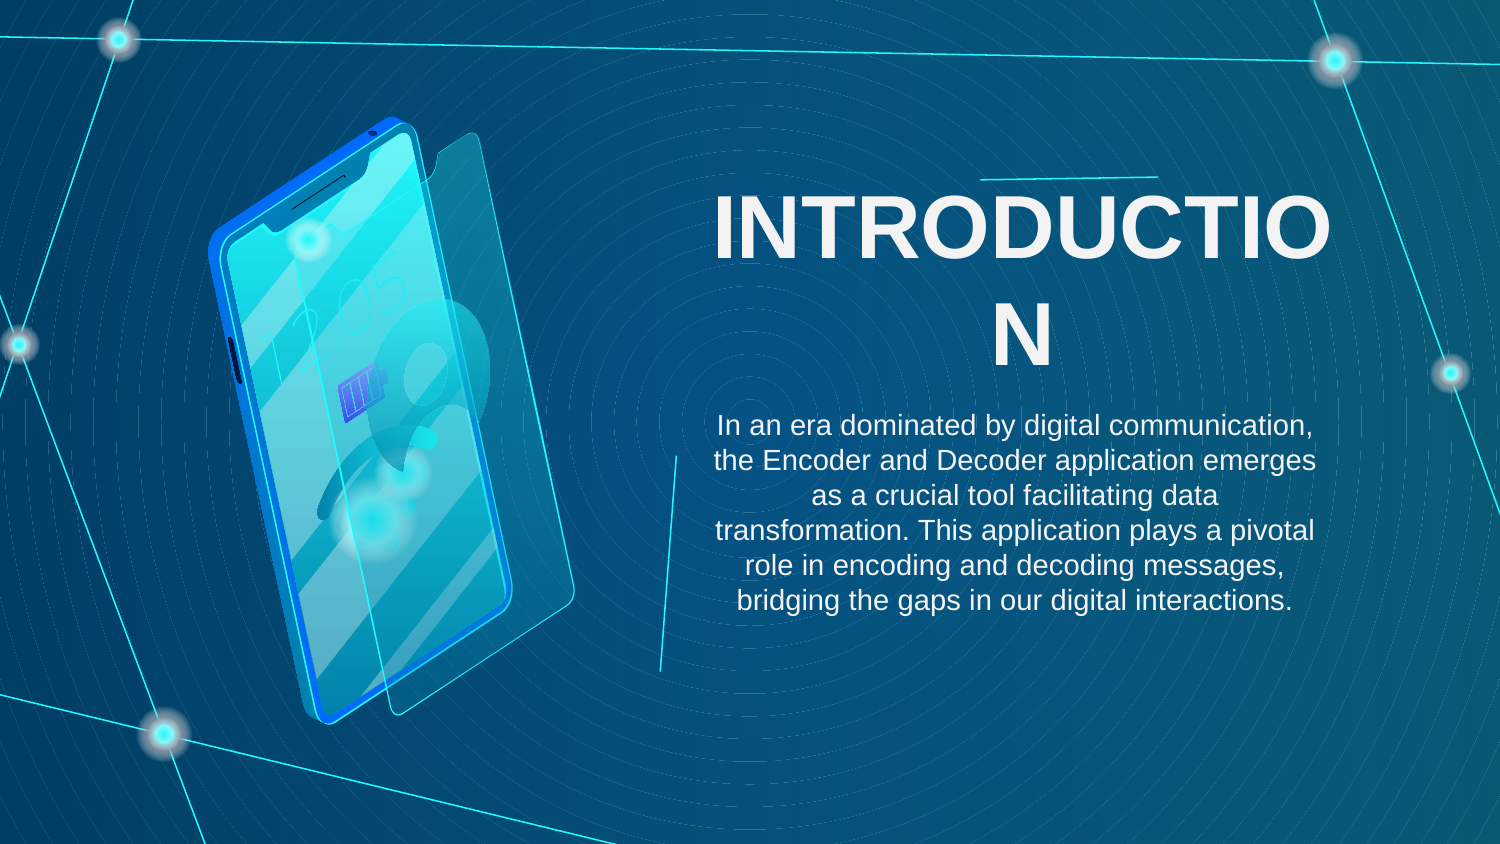

# INTRODUCTION
In an era dominated by digital communication, the Encoder and Decoder application emerges as a crucial tool facilitating data transformation. This application plays a pivotal role in encoding and decoding messages, bridging the gaps in our digital interactions.